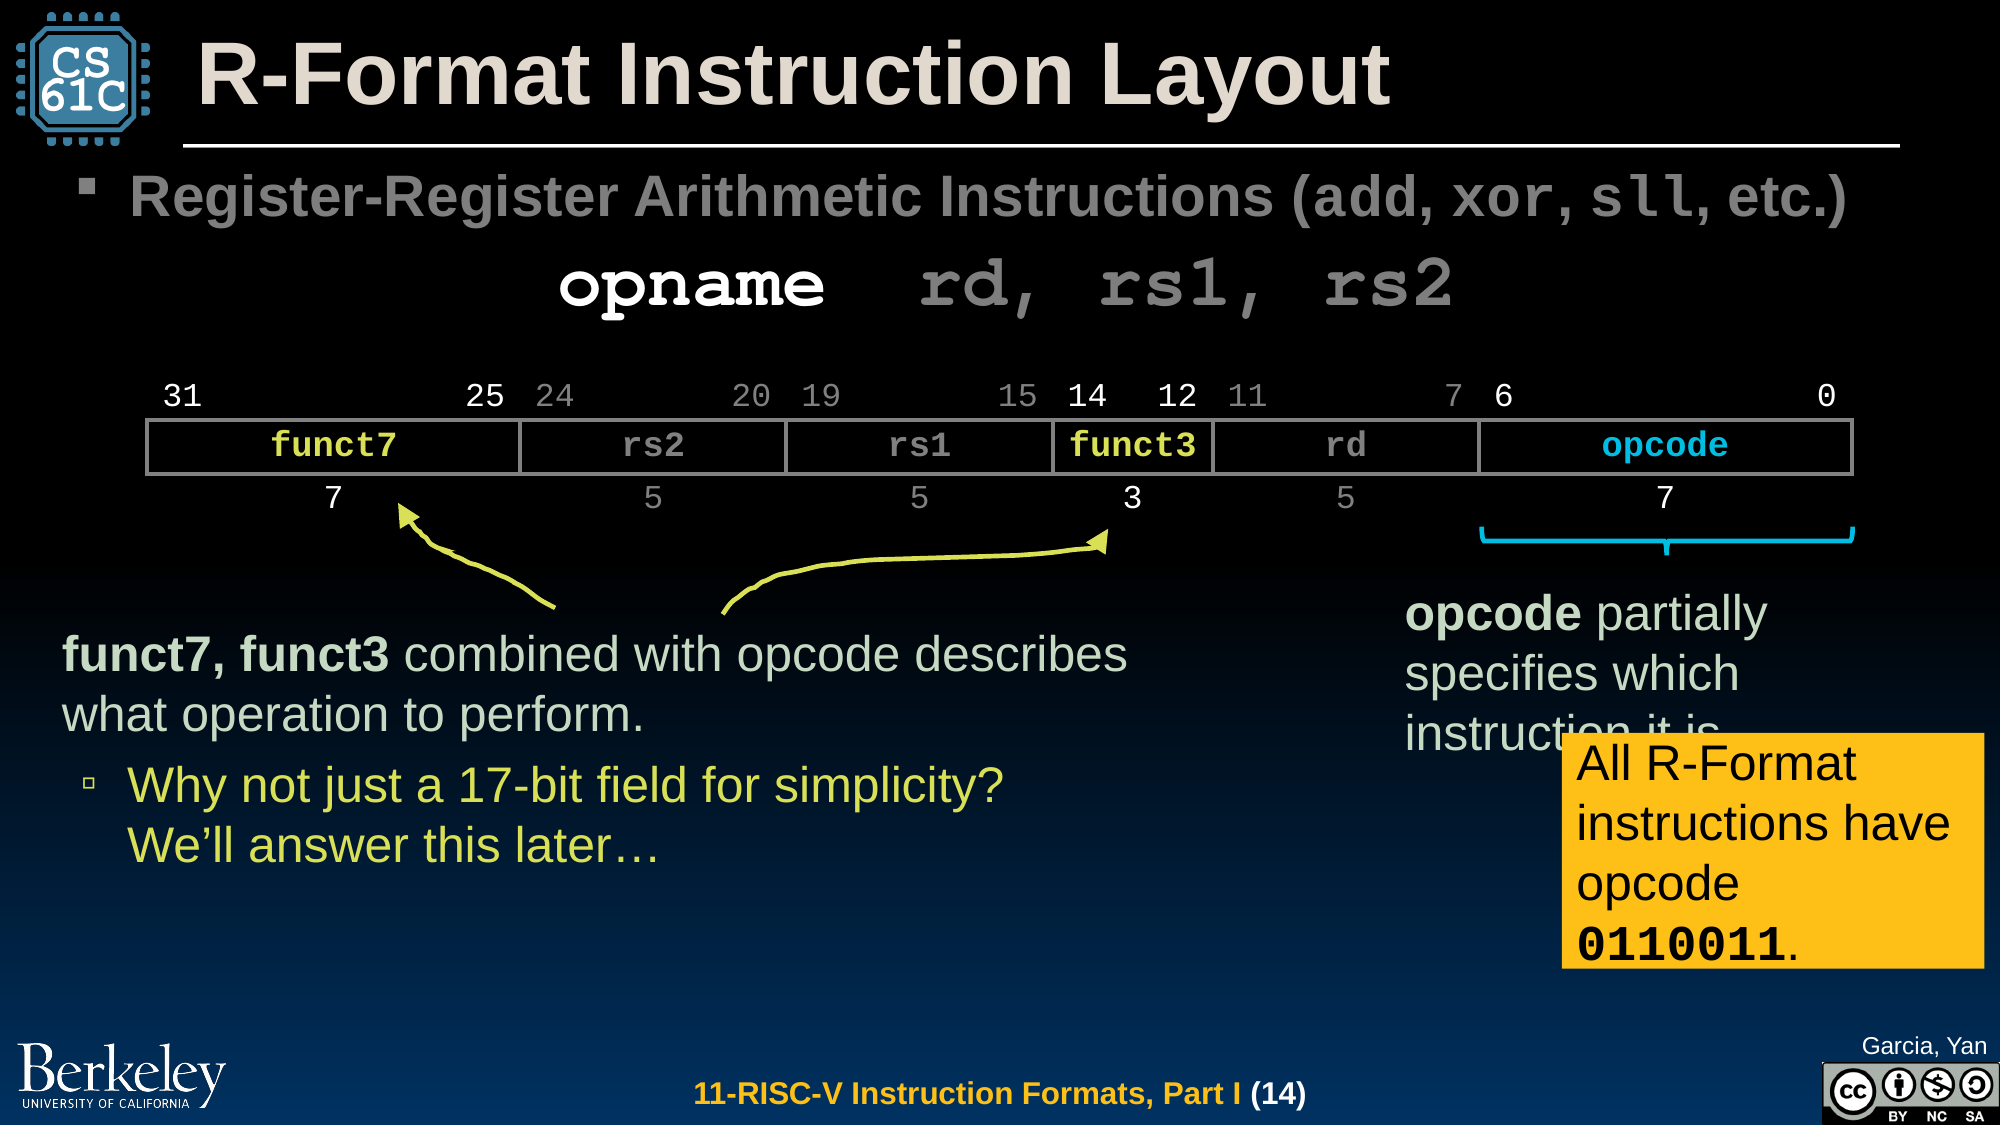

# R-Format Instruction Layout
Register-Register Arithmetic Instructions (add, xor, sll, etc.)
opname  rd, rs1, rs2

| 31 |  |  |  | 25 | 24 |  | 20 | 19 |  | 15 | 14 | 12 | 11 |  | 7 | 6 |  |  |  | 0 |
| --- | --- | --- | --- | --- | --- | --- | --- | --- | --- | --- | --- | --- | --- | --- | --- | --- | --- | --- | --- | --- |
| funct7 |  |  |  |  | rs2 |  |  | rs1 |  |  | funct3 |  | rd |  |  | opcode |  |  |  |  |
| 7 |  |  |  |  | 5 |  |  | 5 |  |  | 3 |  | 5 |  |  | 7 |  |  |  |  |

opcode partially specifies which instruction it is.
funct7, funct3 combined with opcode describes what operation to perform.
Why not just a 17-bit field for simplicity?
We’ll answer this later…

All R-Format instructions have opcode 0110011.